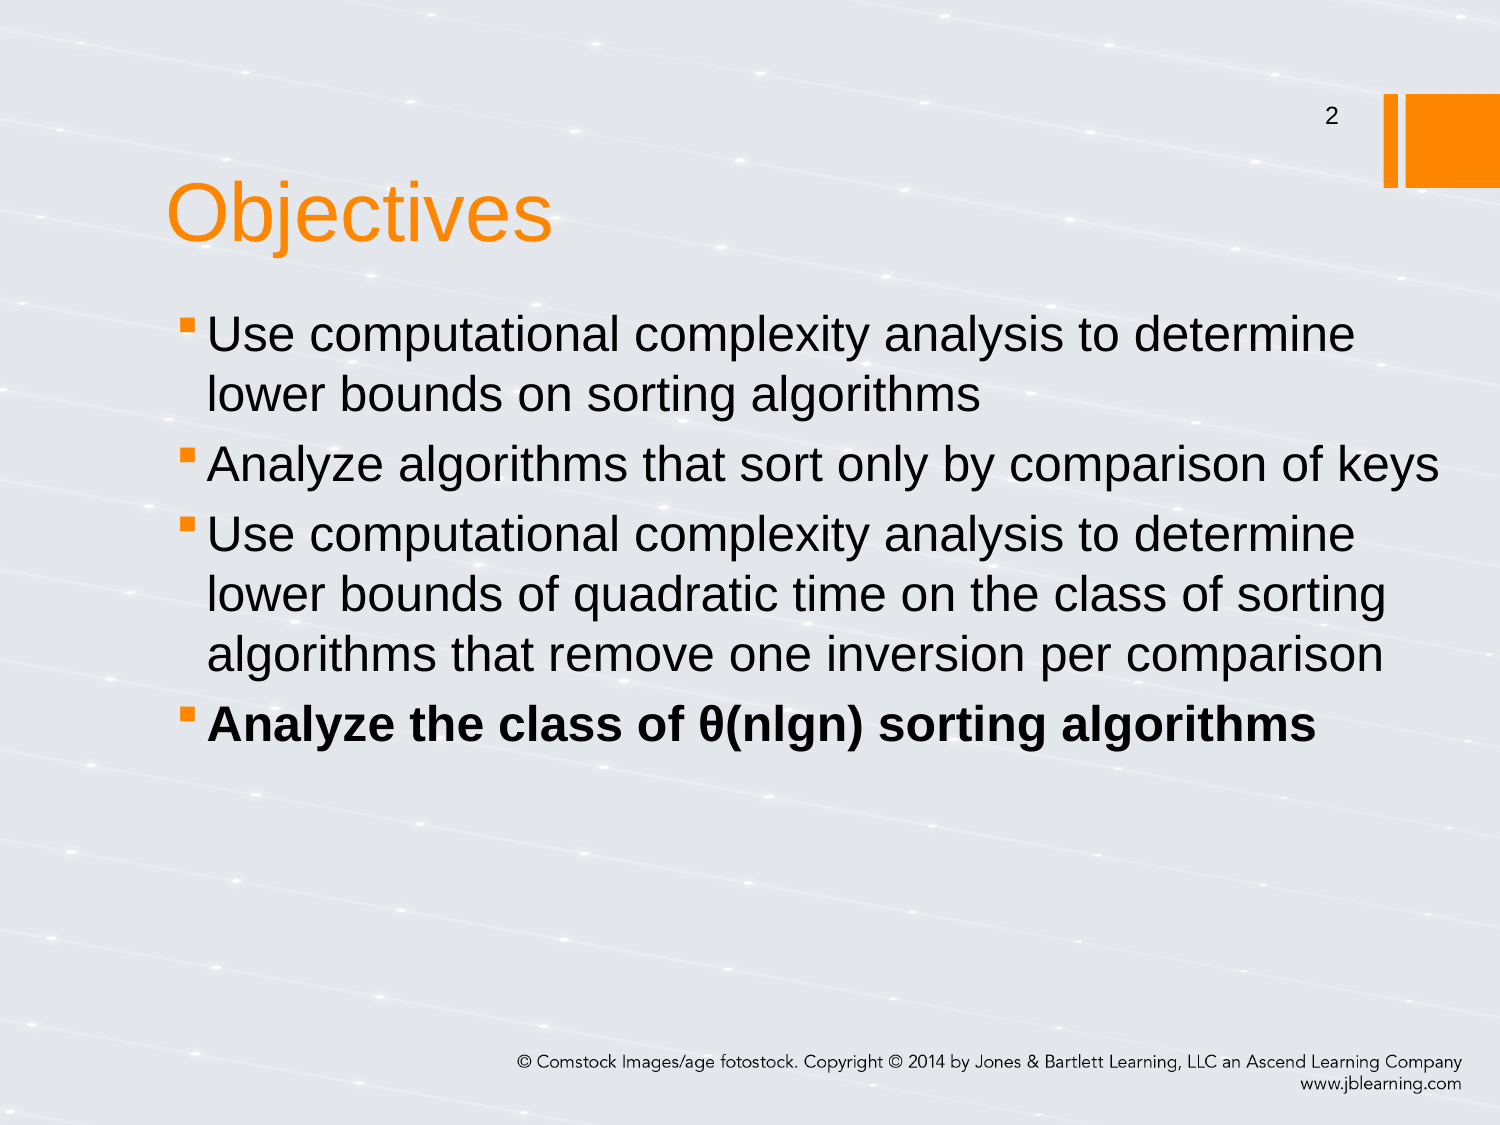

# Objectives
2
Use computational complexity analysis to determine lower bounds on sorting algorithms
Analyze algorithms that sort only by comparison of keys
Use computational complexity analysis to determine lower bounds of quadratic time on the class of sorting algorithms that remove one inversion per comparison
Analyze the class of θ(nlgn) sorting algorithms